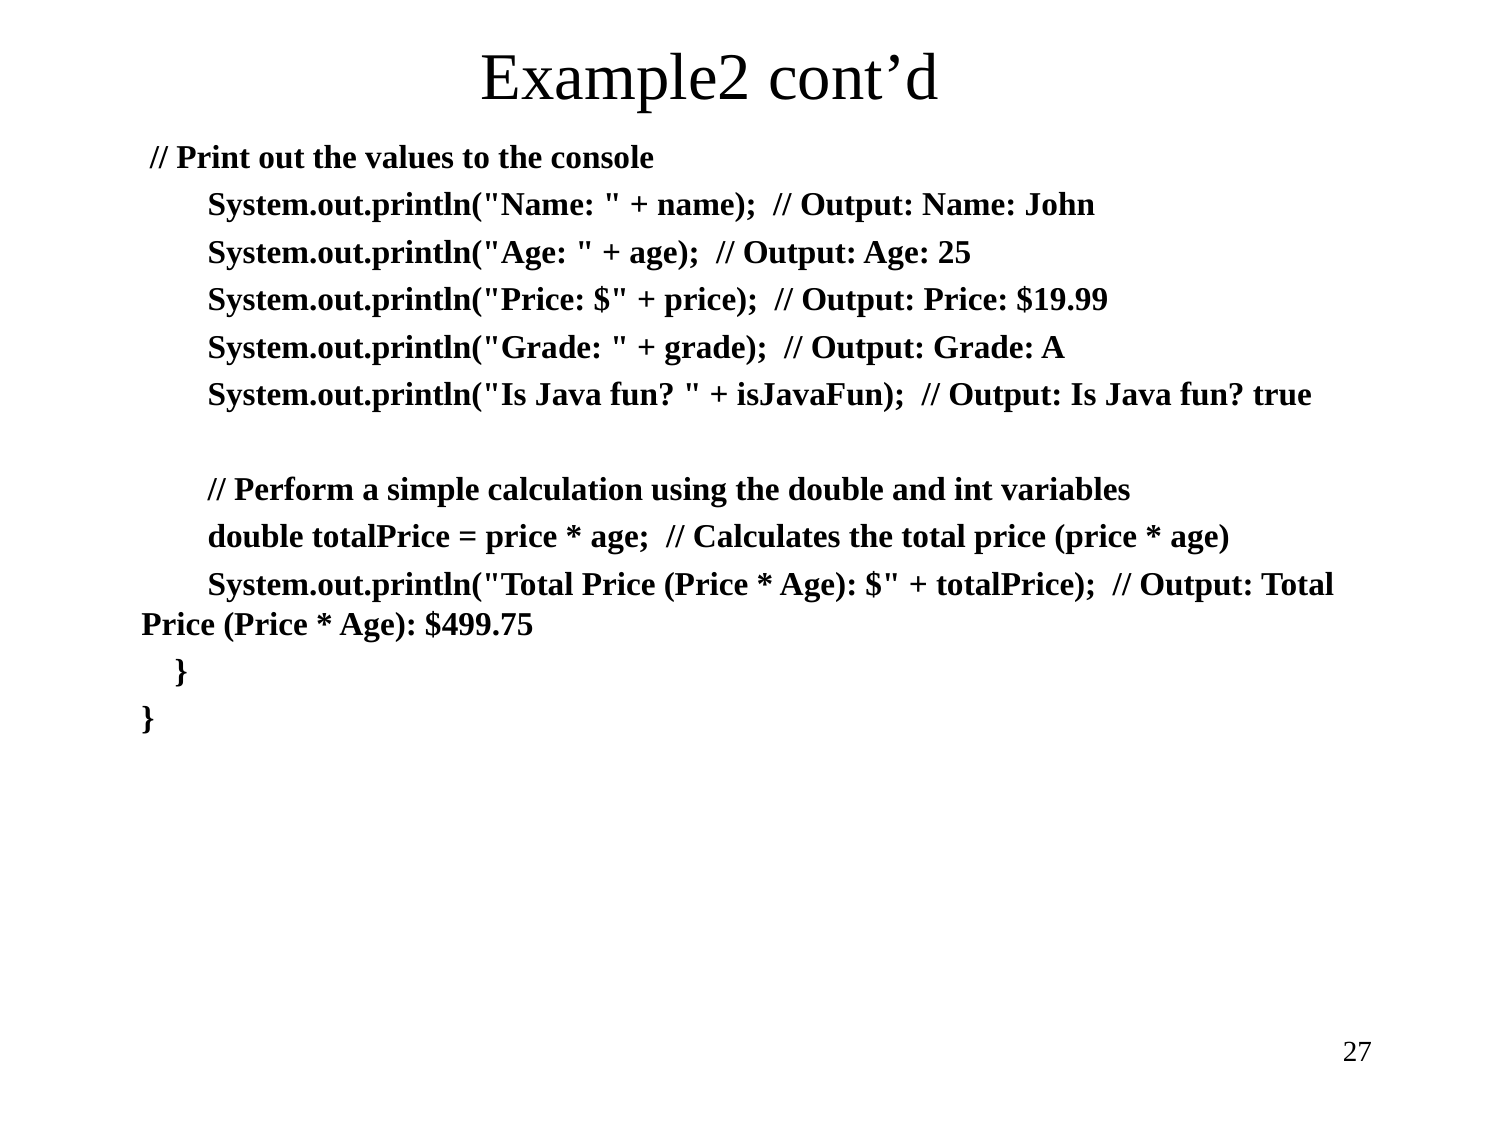

# Example2 cont’d
 // Print out the values to the console
        System.out.println("Name: " + name);  // Output: Name: John
        System.out.println("Age: " + age);  // Output: Age: 25
        System.out.println("Price: $" + price);  // Output: Price: $19.99
        System.out.println("Grade: " + grade);  // Output: Grade: A
        System.out.println("Is Java fun? " + isJavaFun);  // Output: Is Java fun? true

        // Perform a simple calculation using the double and int variables
        double totalPrice = price * age;  // Calculates the total price (price * age)
        System.out.println("Total Price (Price * Age): $" + totalPrice);  // Output: Total Price (Price * Age): $499.75
    }
}
27